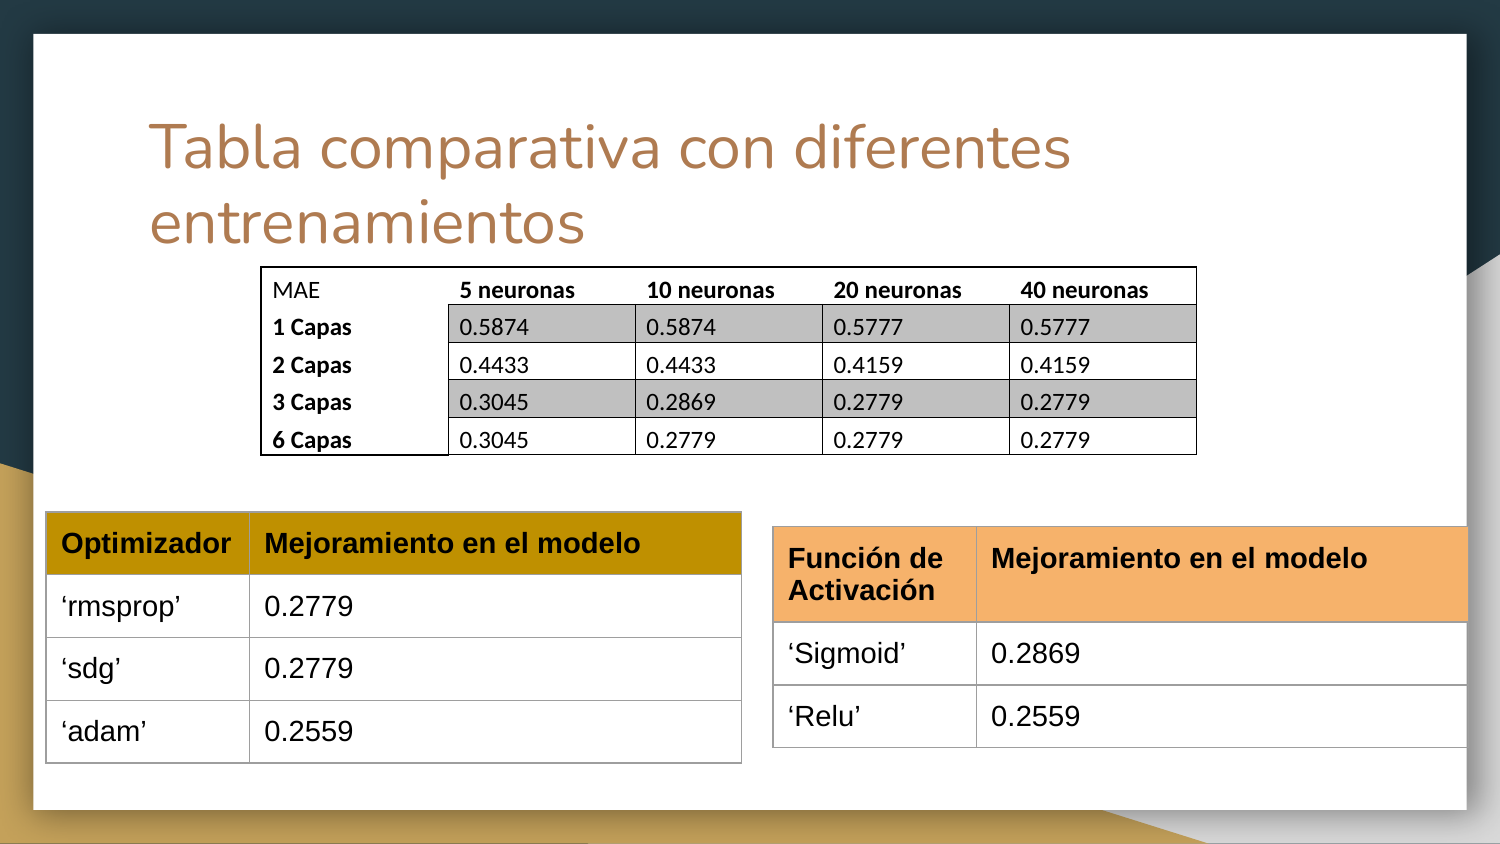

# Tabla comparativa con diferentes entrenamientos
| MAE | 5 neuronas | 10 neuronas | 20 neuronas | 40 neuronas |
| --- | --- | --- | --- | --- |
| 1 Capas | 0.5874 | 0.5874 | 0.5777 | 0.5777 |
| 2 Capas | 0.4433 | 0.4433 | 0.4159 | 0.4159 |
| 3 Capas | 0.3045 | 0.2869 | 0.2779 | 0.2779 |
| 6 Capas | 0.3045 | 0.2779 | 0.2779 | 0.2779 |
| Optimizador | Mejoramiento en el modelo |
| --- | --- |
| ‘rmsprop’ | 0.2779 |
| ‘sdg’ | 0.2779 |
| ‘adam’ | 0.2559 |
| Función de Activación | Mejoramiento en el modelo |
| --- | --- |
| ‘Sigmoid’ | 0.2869 |
| ‘Relu’ | 0.2559 |